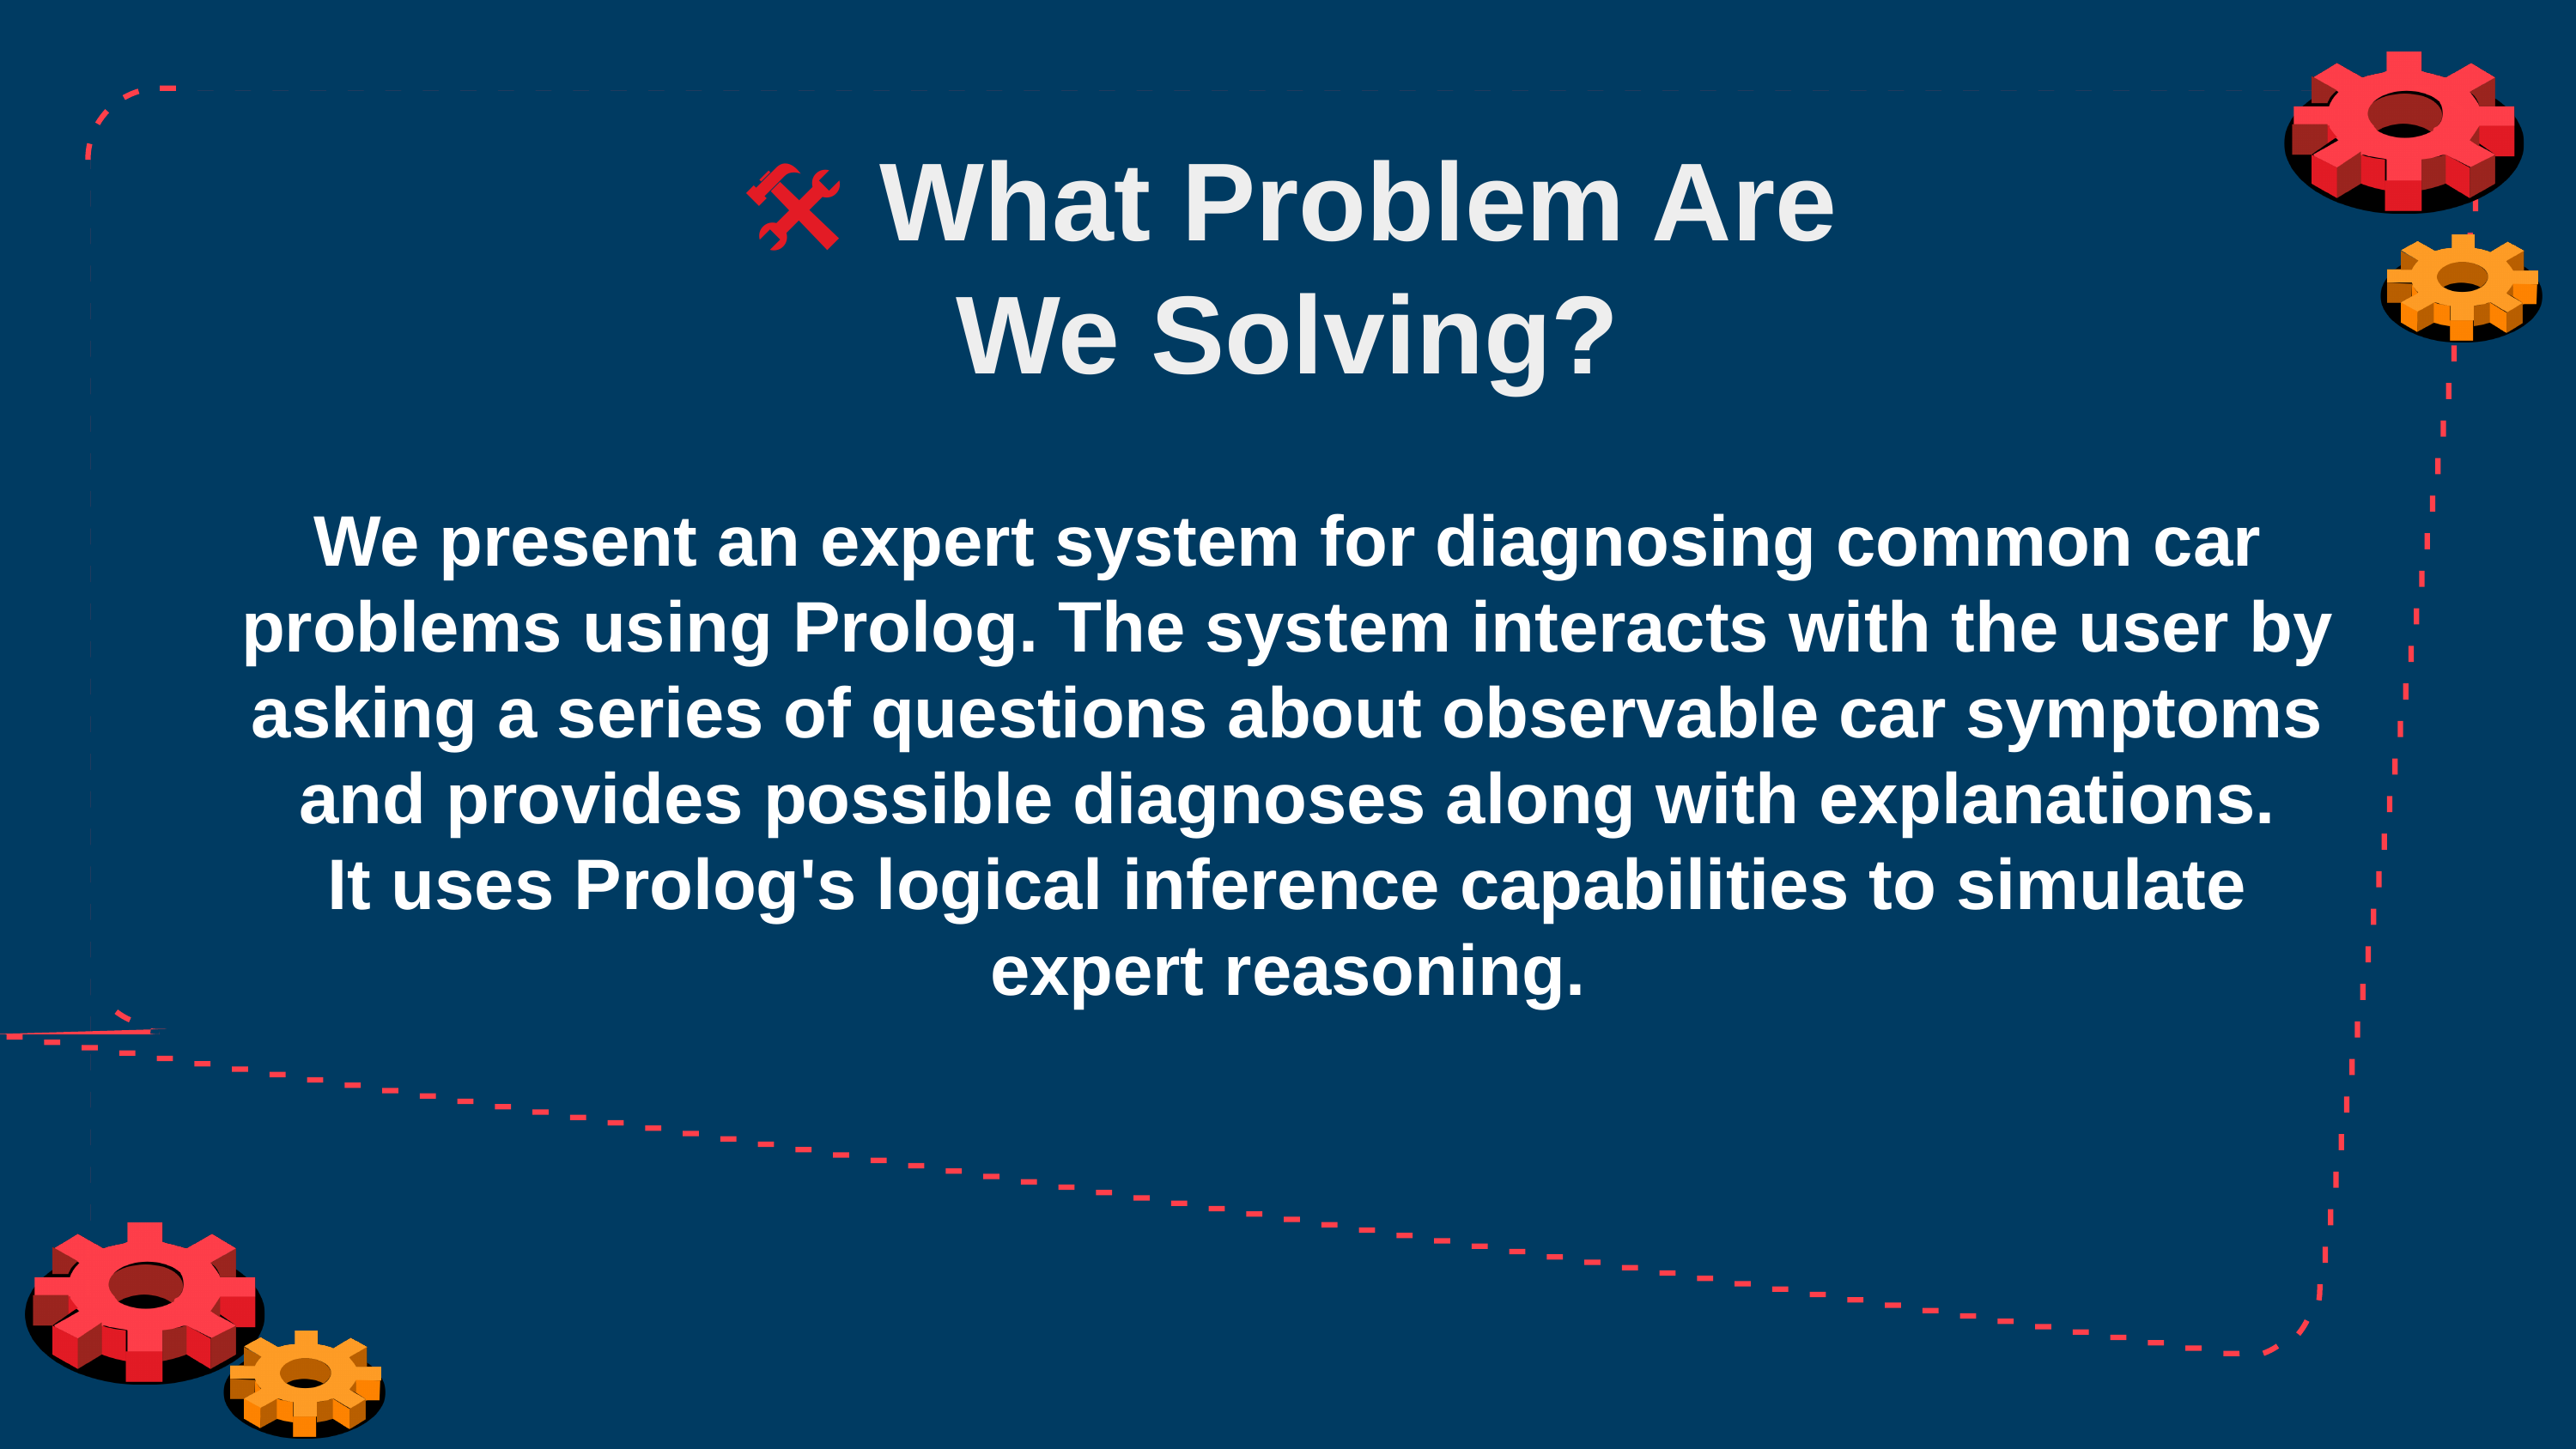

🛠 What Problem Are We Solving?

We present an expert system for diagnosing common car problems using Prolog. The system interacts with the user by asking a series of questions about observable car symptoms and provides possible diagnoses along with explanations.
It uses Prolog's logical inference capabilities to simulate expert reasoning.